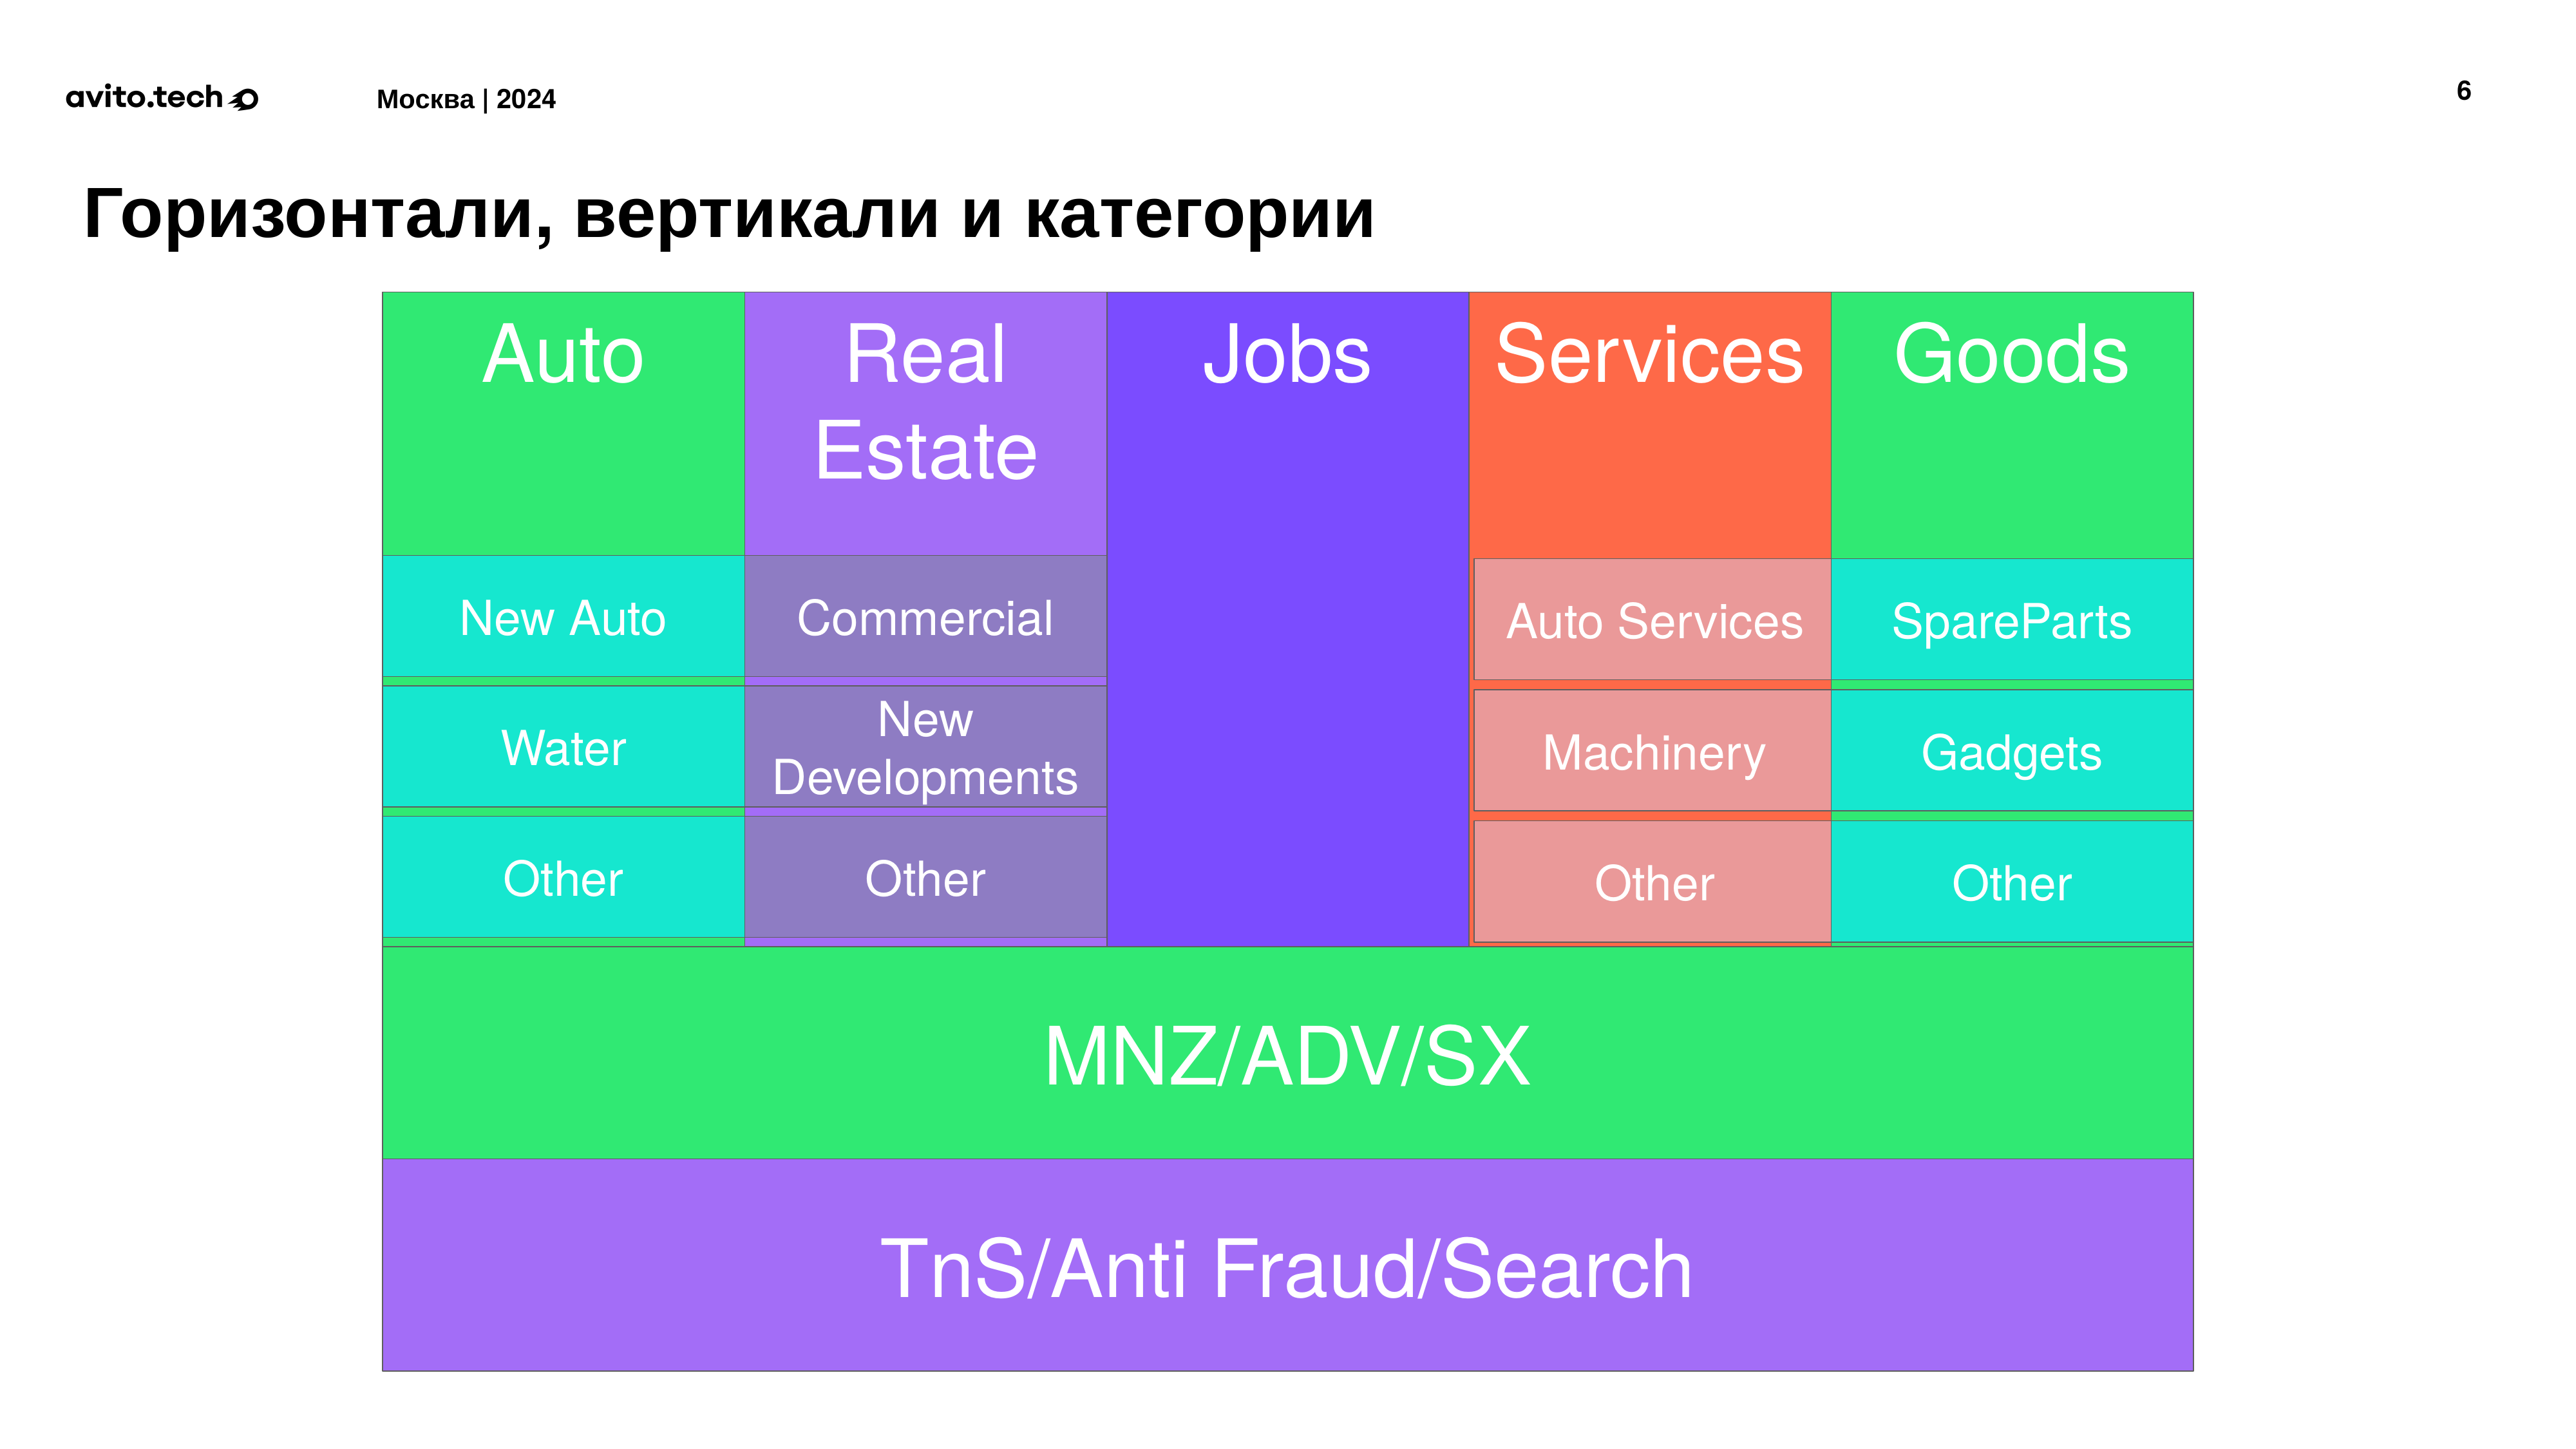

6
Горизонтали, вертикали и категории
Auto
Real
Estate
Jobs
Services
Goods
Commercial
New Auto
SpareParts
Auto Services
New Developments
Water
Gadgets
Machinery
Other
Other
Other
Other
MNZ/ADV/SX
TnS/Anti Fraud/Search